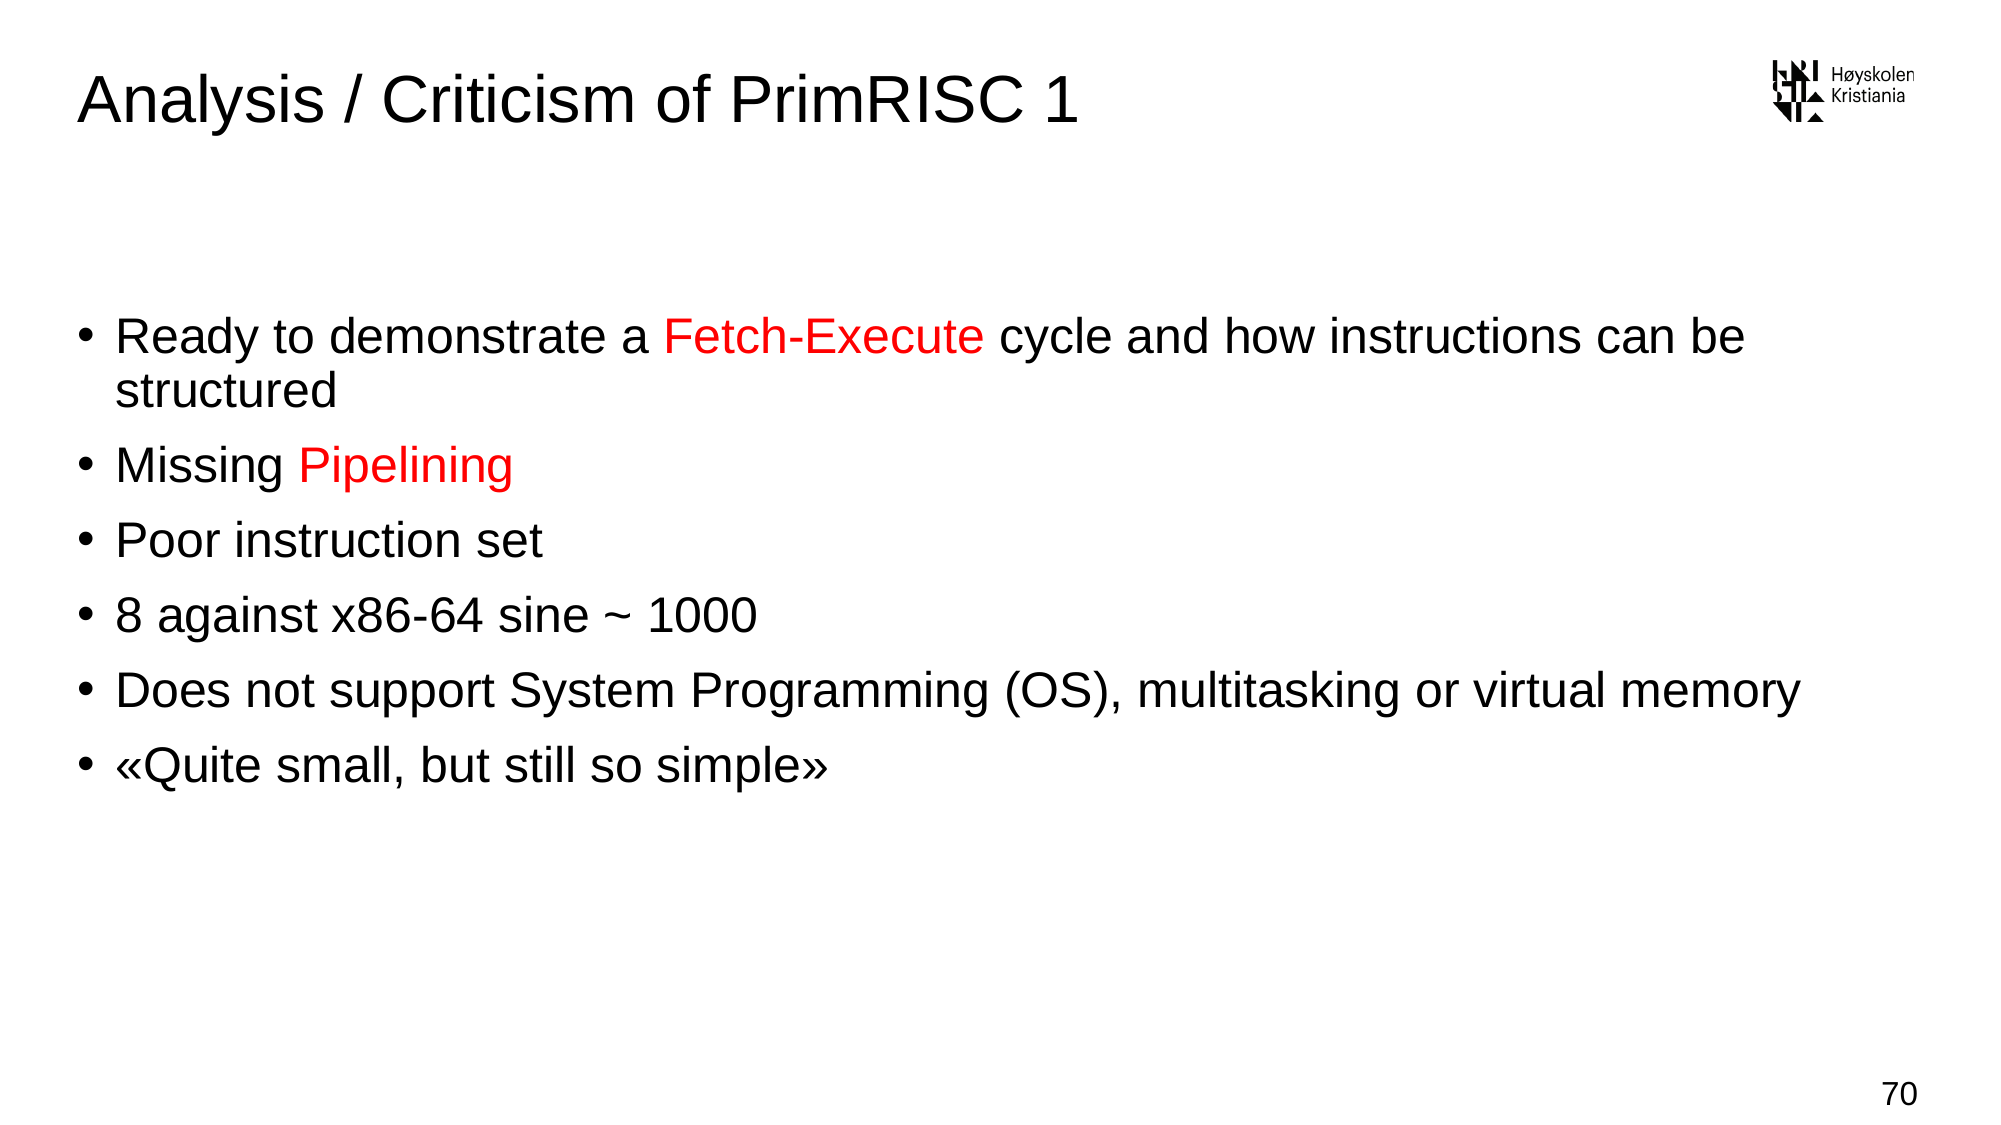

# Analysis / Criticism of PrimRISC 1
Ready to demonstrate a Fetch-Execute cycle and how instructions can be structured
Missing Pipelining
Poor instruction set
8 against x86-64 sine ~ 1000
Does not support System Programming (OS), multitasking or virtual memory
«Quite small, but still so simple»